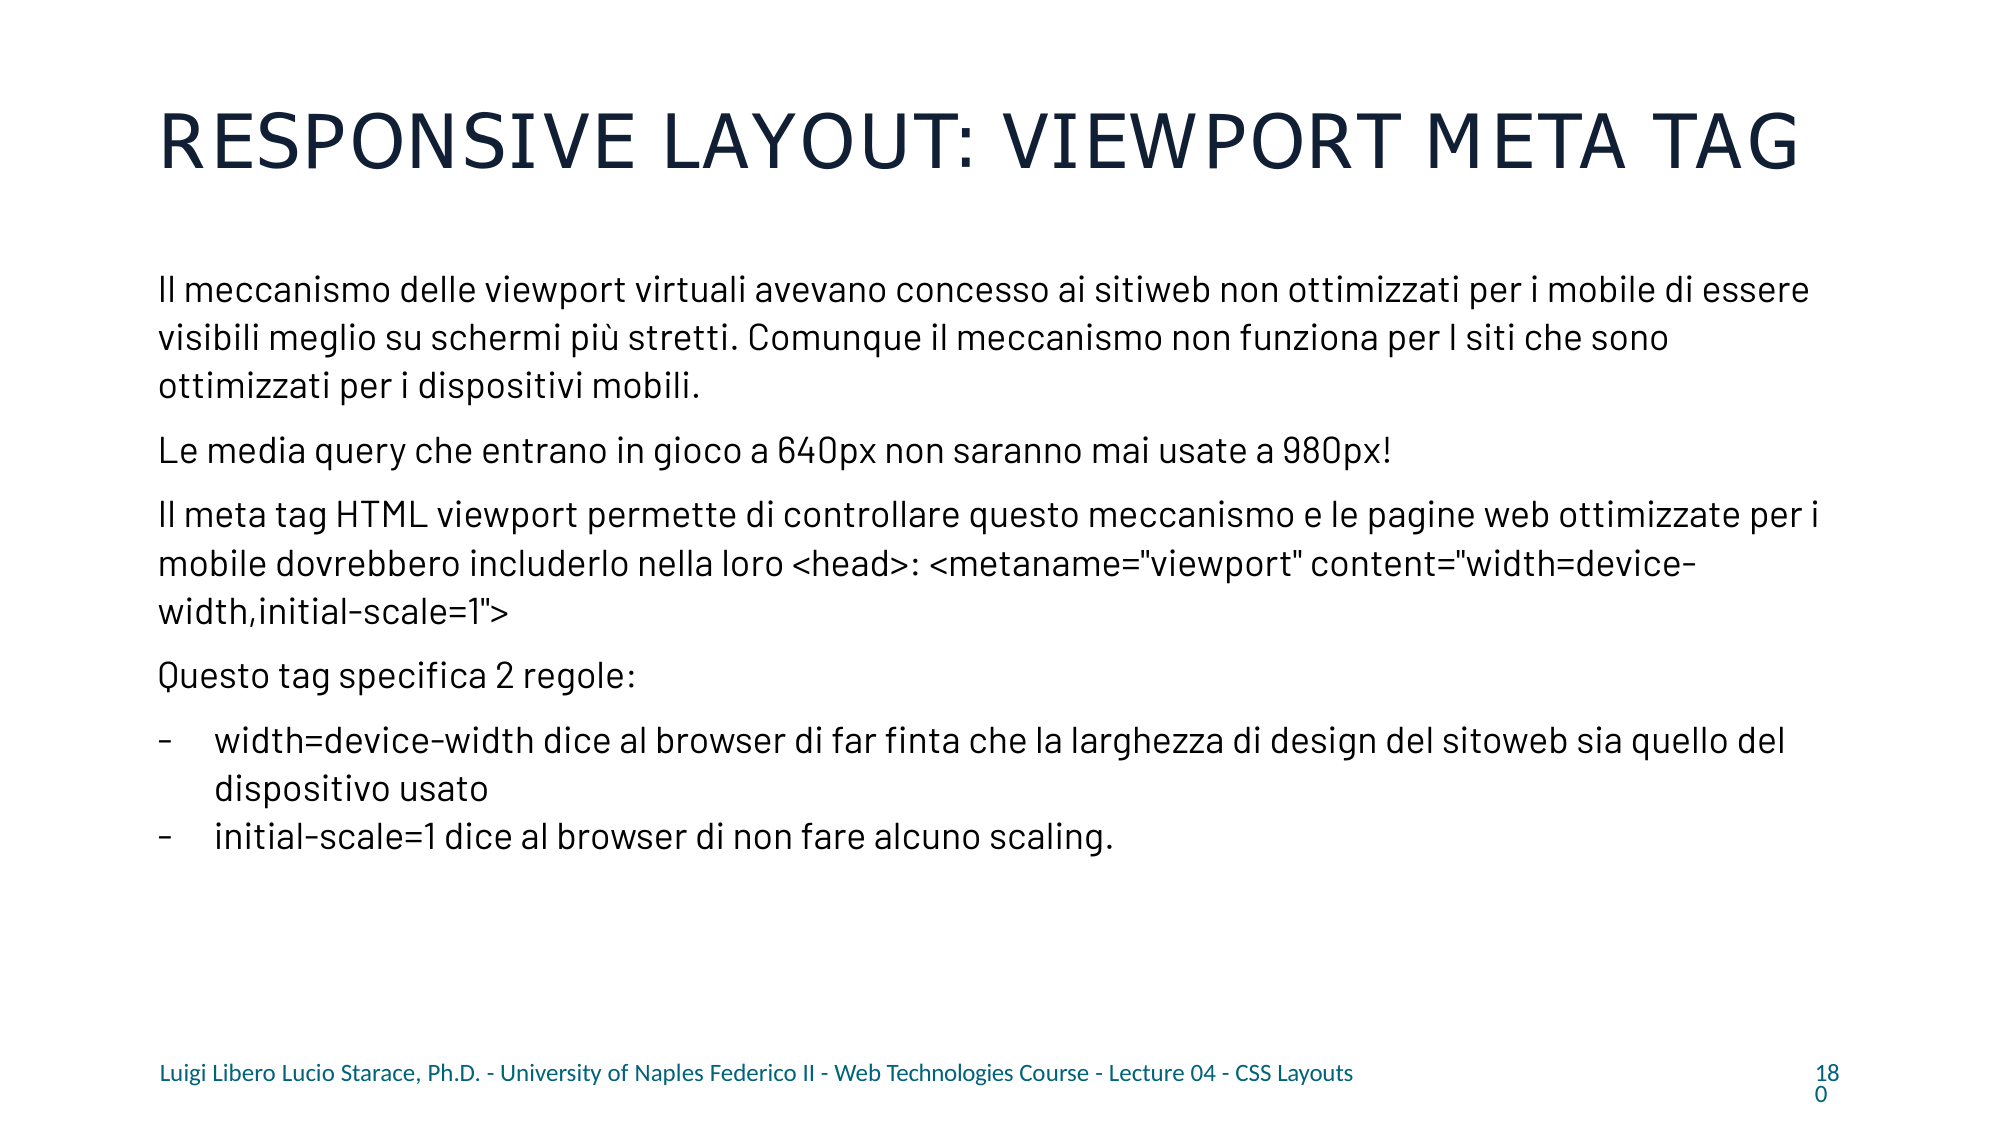

# RESPONSIVE LAYOUT: VIEWPORT META TAG
Il meccanismo delle viewport virtuali avevano concesso ai sitiweb non ottimizzati per i mobile di essere visibili meglio su schermi più stretti. Comunque il meccanismo non funziona per I siti che sono ottimizzati per i dispositivi mobili.
Le media query che entrano in gioco a 640px non saranno mai usate a 980px!
Il meta tag HTML viewport permette di controllare questo meccanismo e le pagine web ottimizzate per i mobile dovrebbero includerlo nella loro <head>: <metaname="viewport" content="width=device-width,initial-scale=1">
Questo tag specifica 2 regole:
width=device-width dice al browser di far finta che la larghezza di design del sitoweb sia quello del dispositivo usato
initial-scale=1 dice al browser di non fare alcuno scaling.
Luigi Libero Lucio Starace, Ph.D. - University of Naples Federico II - Web Technologies Course - Lecture 04 - CSS Layouts
180